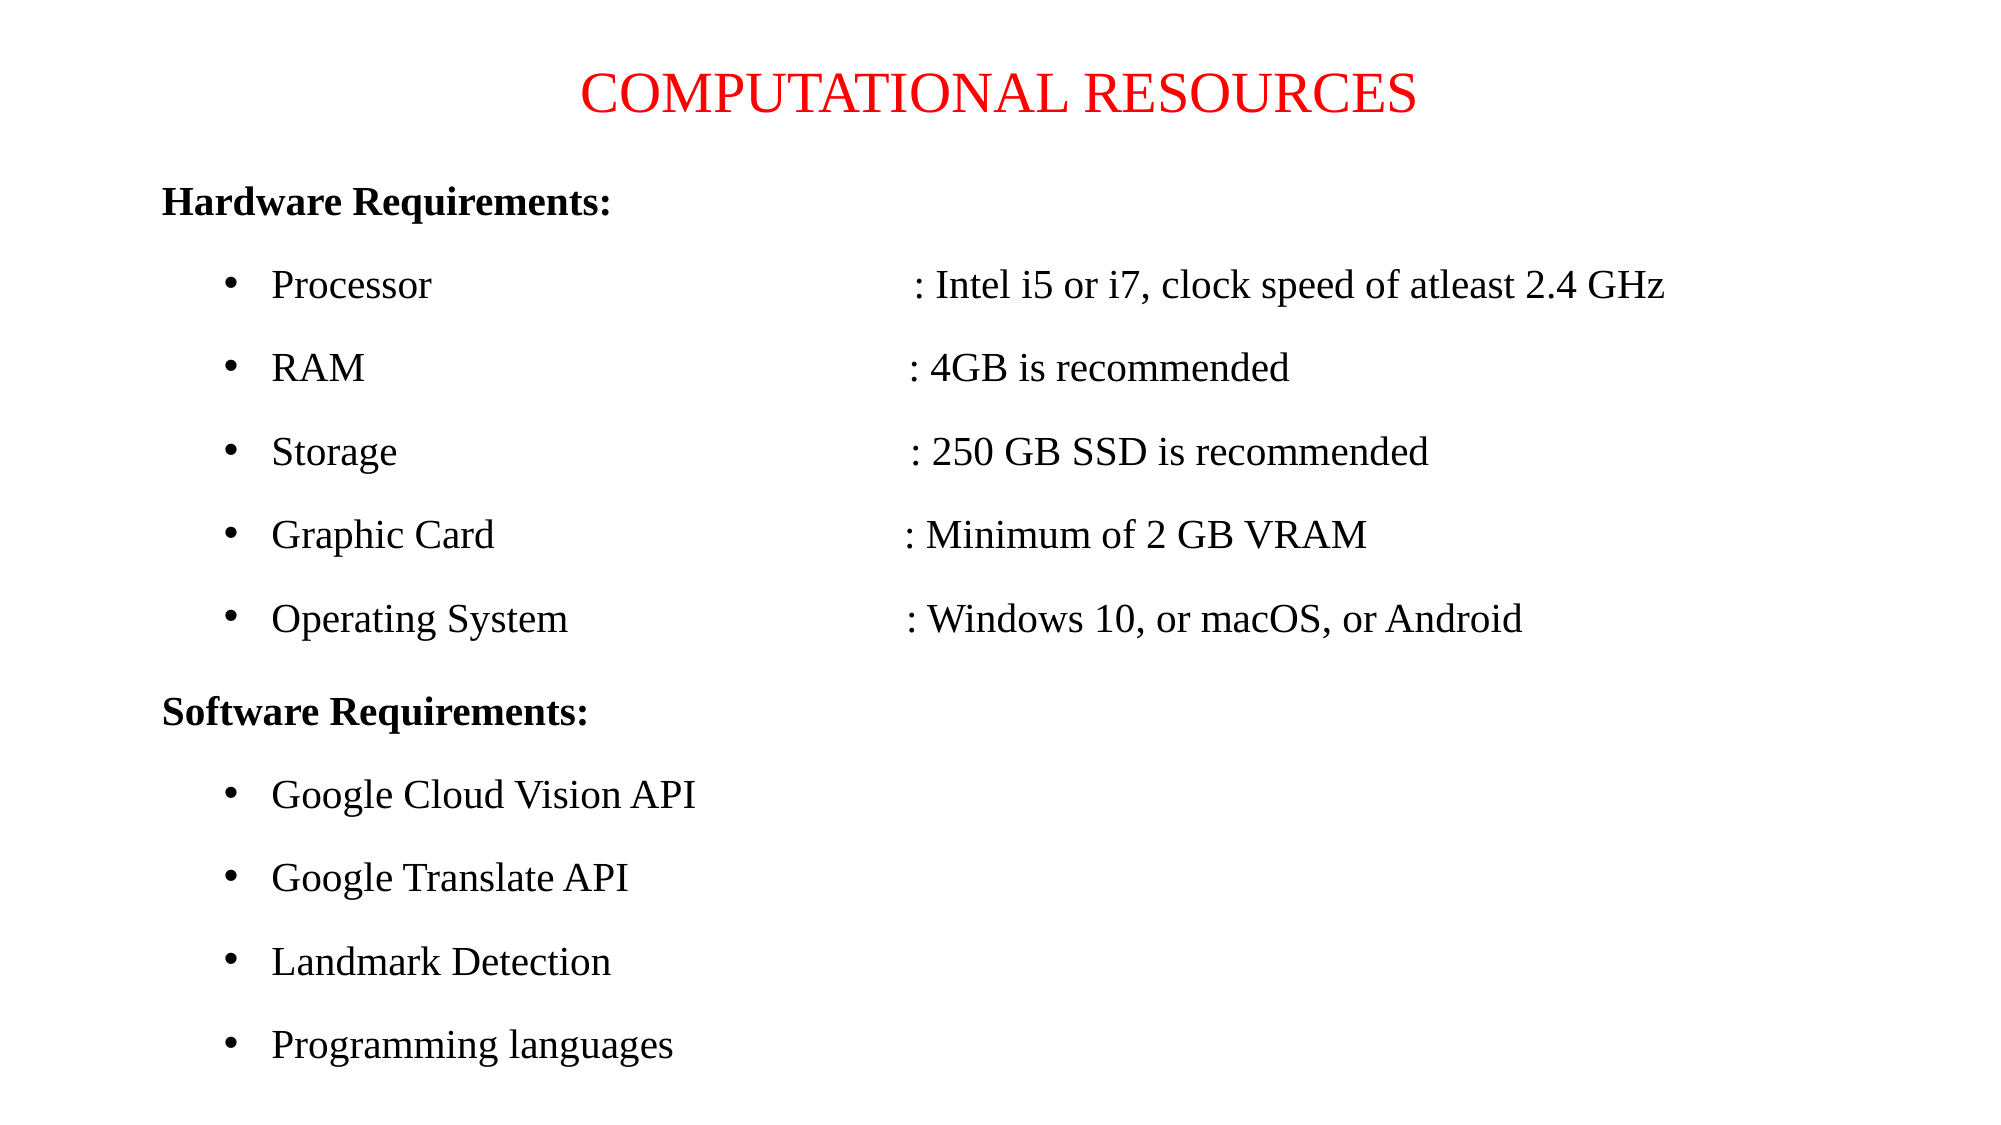

# COMPUTATIONAL RESOURCES
Hardware Requirements:
Processor                                               : Intel i5 or i7, clock speed of atleast 2.4 GHz
RAM                                                     : 4GB is recommended
Storage                                                  : 250 GB SSD is recommended
Graphic Card                                        : Minimum of 2 GB VRAM
Operating System                                 : Windows 10, or macOS, or Android
Software Requirements:
Google Cloud Vision API
Google Translate API
Landmark Detection
Programming languages